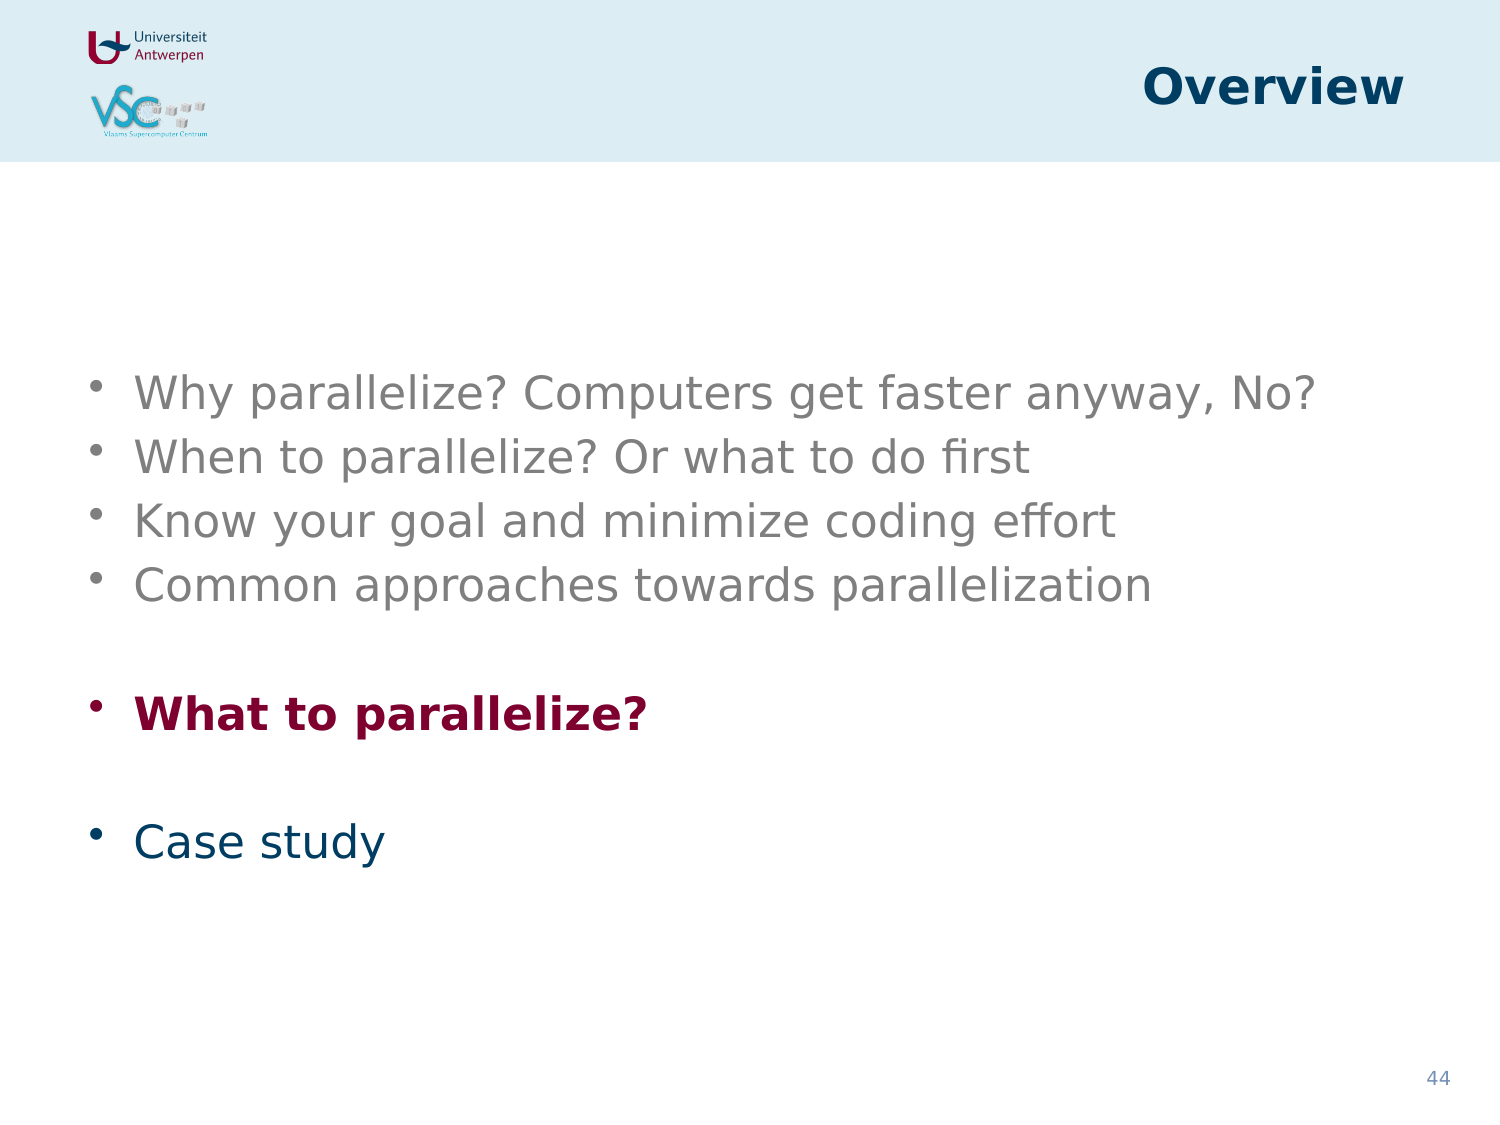

# Overview
Why parallelize? Computers get faster anyway, No?
When to parallelize? Or what to do first
Know your goal and minimize coding effort
Common approaches towards parallelization

What to parallelize?

Case study